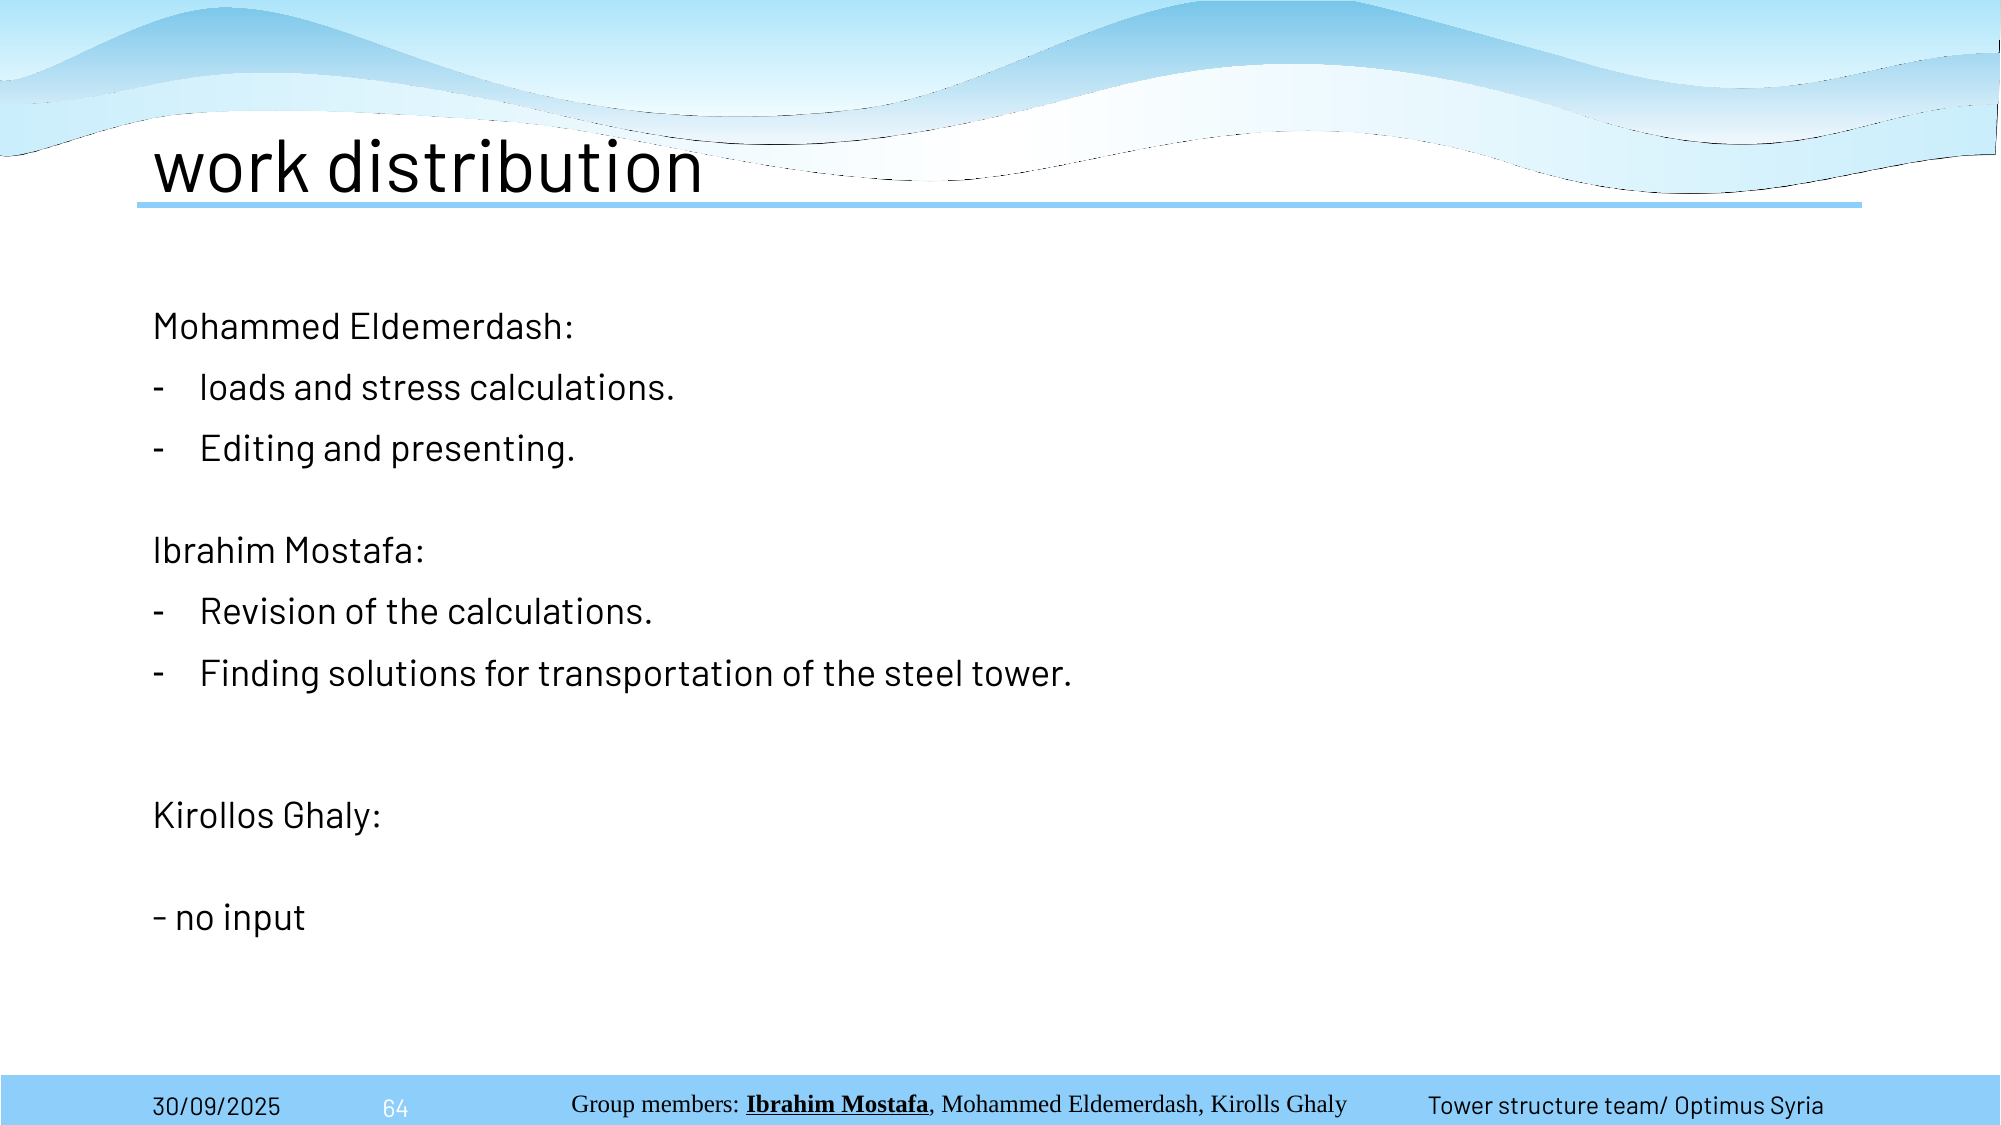

# work distribution
Mohammed Eldemerdash:
loads and stress calculations.
Editing and presenting.
Ibrahim Mostafa:
Revision of the calculations.
Finding solutions for transportation of the steel tower.
Kirollos Ghaly:
- no input
Tower structure team/ Optimus Syria
30/09/2025
64
Group members: Ibrahim Mostafa, Mohammed Eldemerdash, Kirolls Ghaly